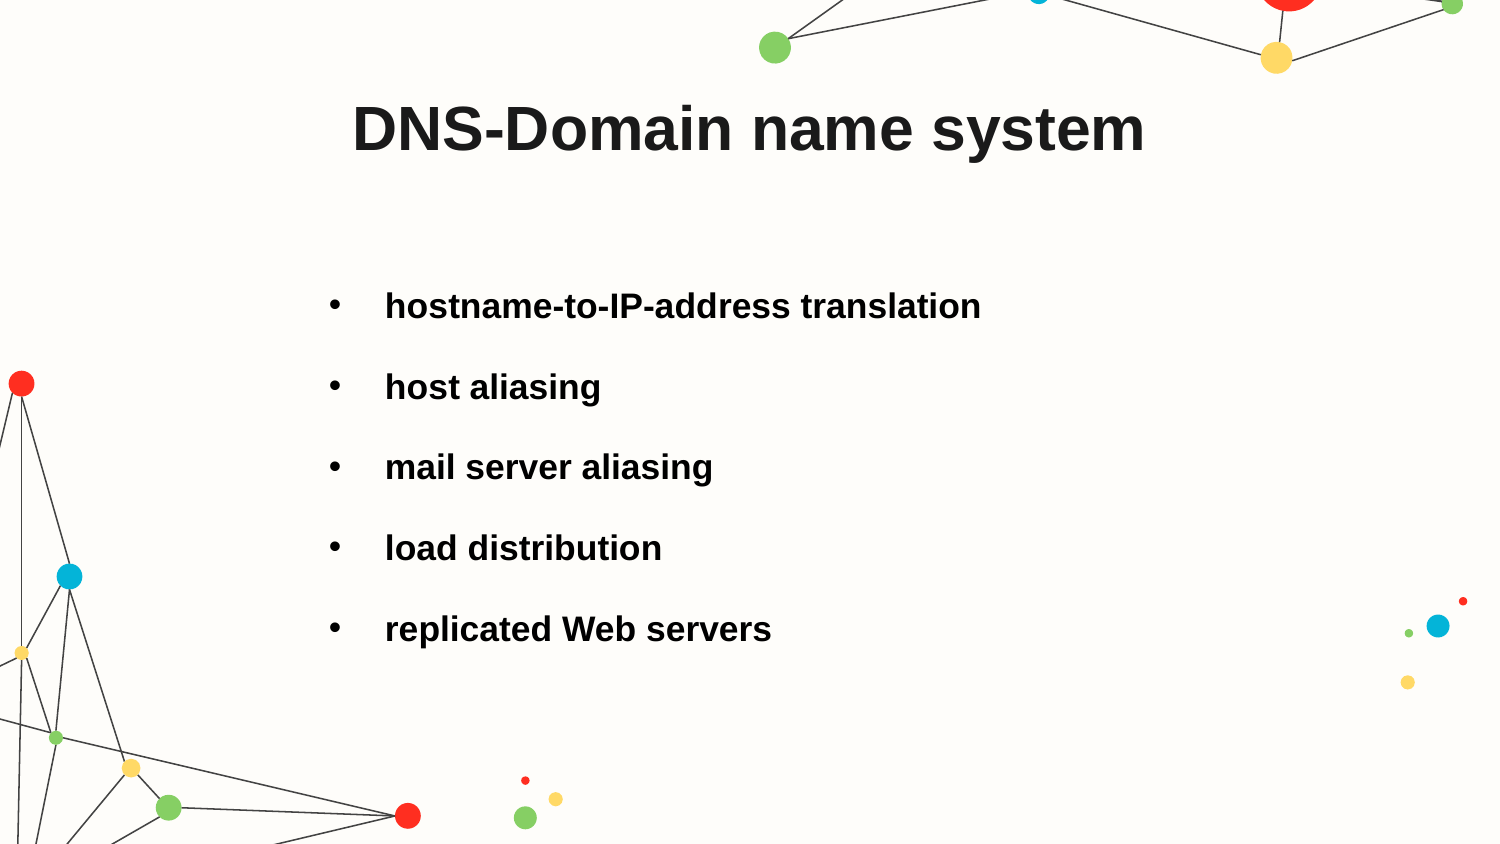

# DNS-Domain name system
hostname-to-IP-address translation
host aliasing
mail server aliasing
load distribution
replicated Web servers